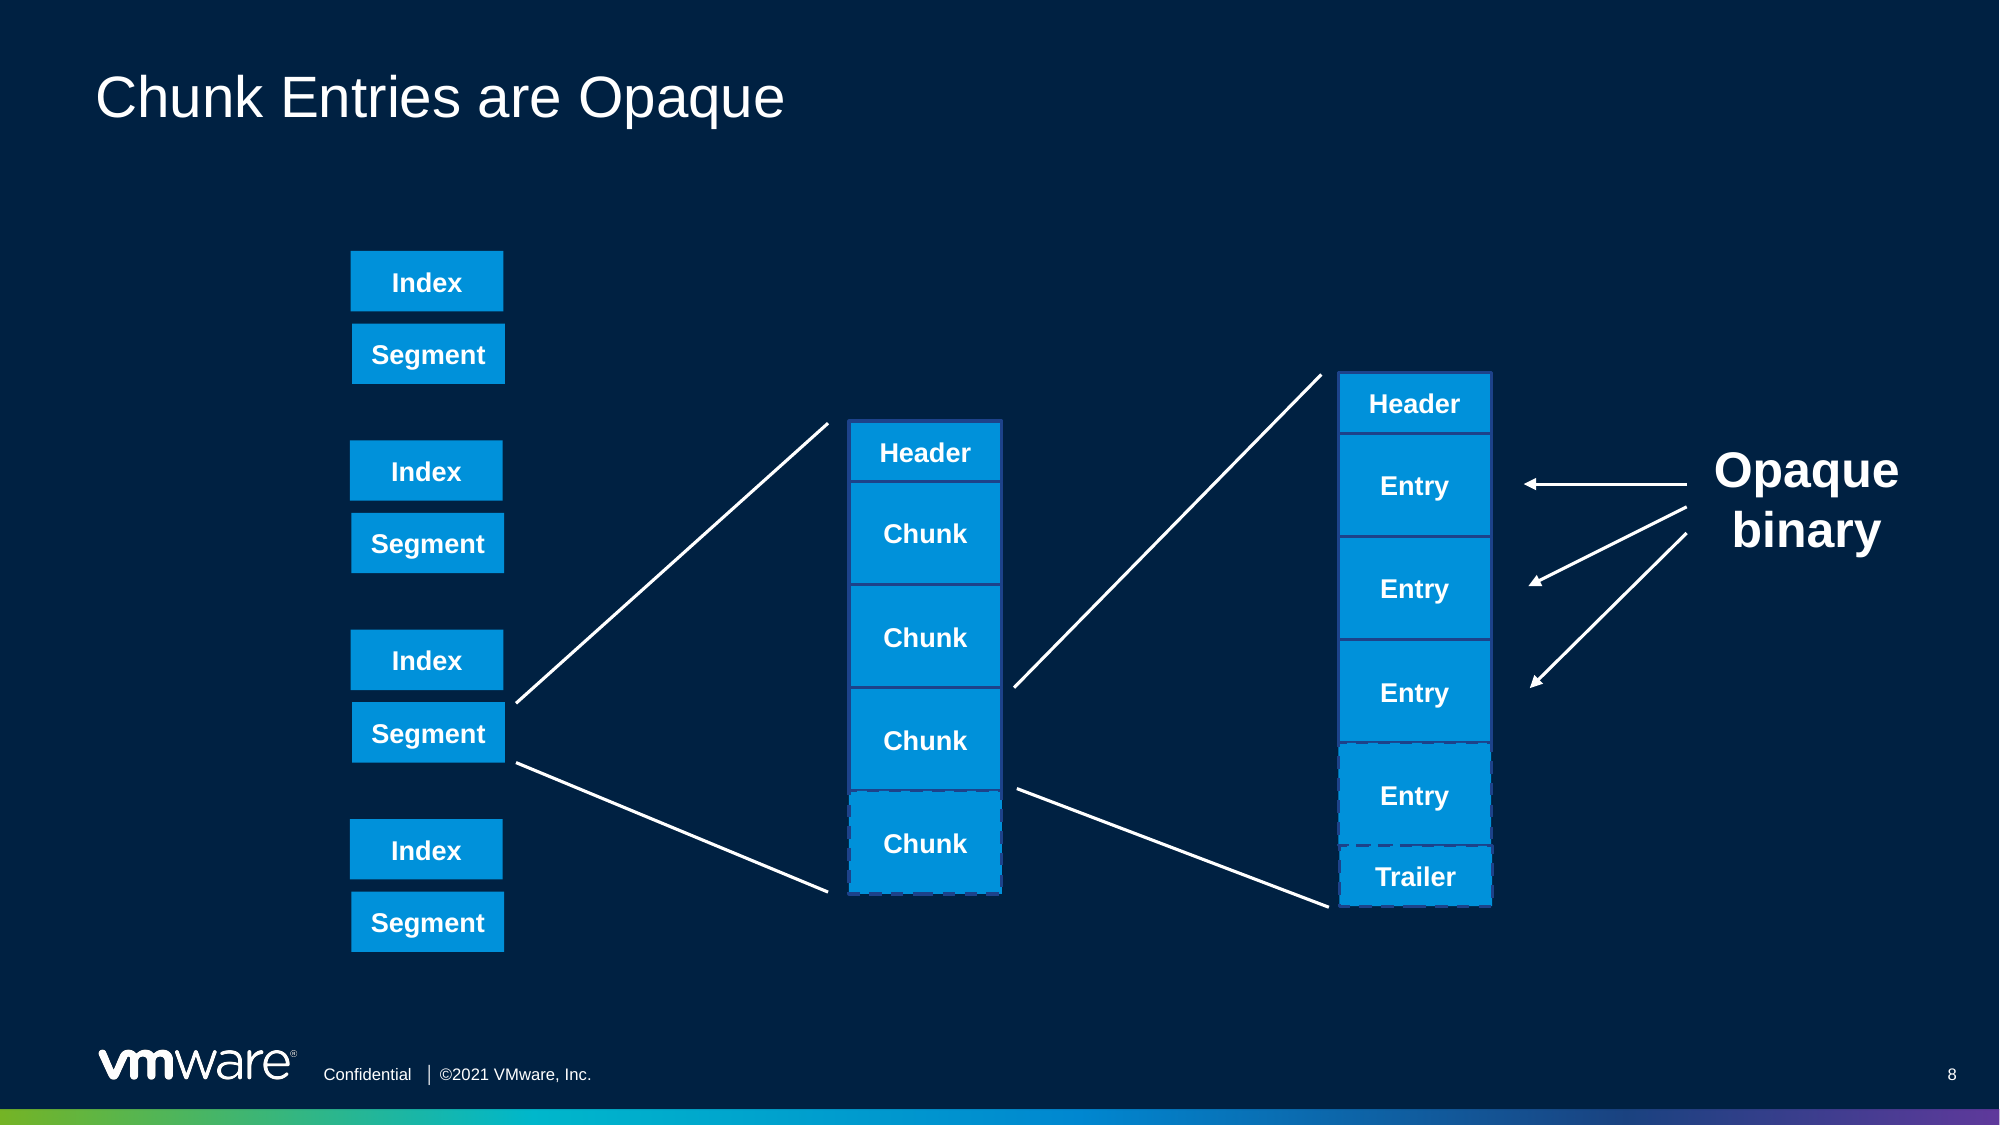

# Chunk Entries are Opaque

Index
Segment
Header
Header
Entry
Index
Segment
Opaque
binary
Chunk
Entry
Chunk
Index
Segment
Entry
Chunk
Entry
Chunk
Index
Segment
Trailer